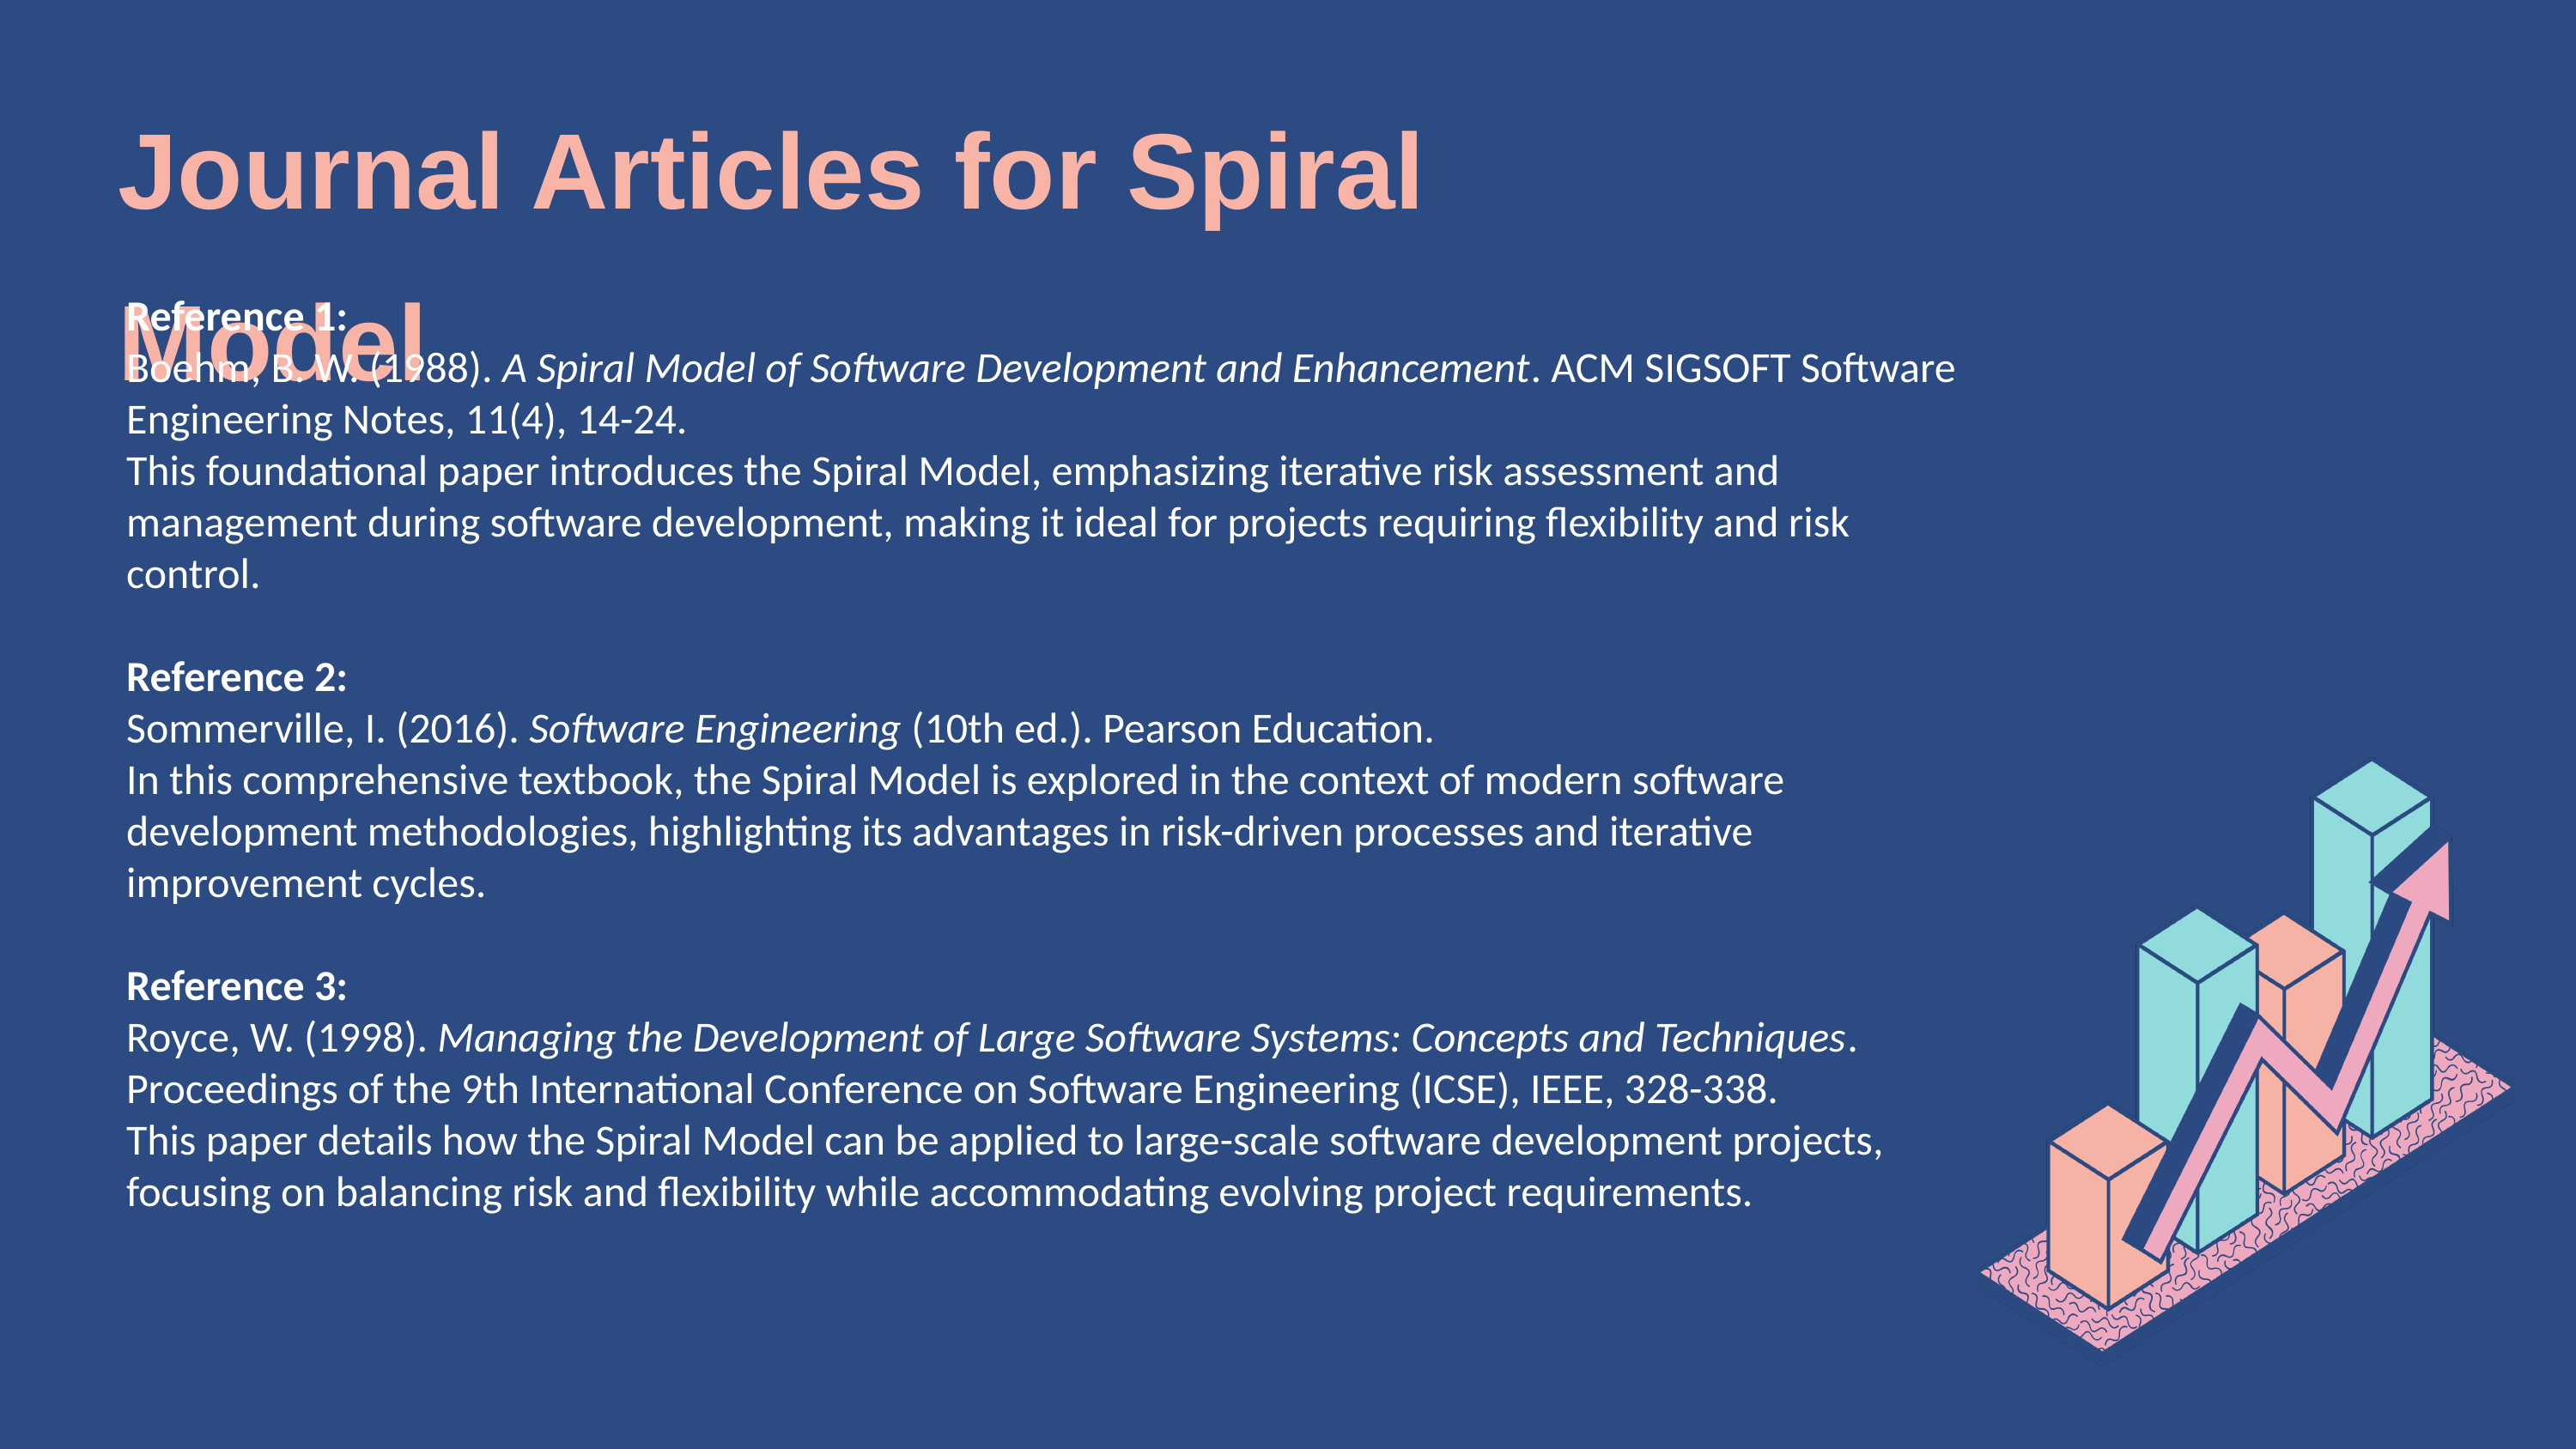

Journal Articles for Spiral Model
Reference 1:
Boehm, B. W. (1988). A Spiral Model of Software Development and Enhancement. ACM SIGSOFT Software Engineering Notes, 11(4), 14-24.
This foundational paper introduces the Spiral Model, emphasizing iterative risk assessment and management during software development, making it ideal for projects requiring flexibility and risk control.

Reference 2:
Sommerville, I. (2016). Software Engineering (10th ed.). Pearson Education.
In this comprehensive textbook, the Spiral Model is explored in the context of modern software development methodologies, highlighting its advantages in risk-driven processes and iterative improvement cycles.

Reference 3:
Royce, W. (1998). Managing the Development of Large Software Systems: Concepts and Techniques. Proceedings of the 9th International Conference on Software Engineering (ICSE), IEEE, 328-338.
This paper details how the Spiral Model can be applied to large-scale software development projects, focusing on balancing risk and flexibility while accommodating evolving project requirements.